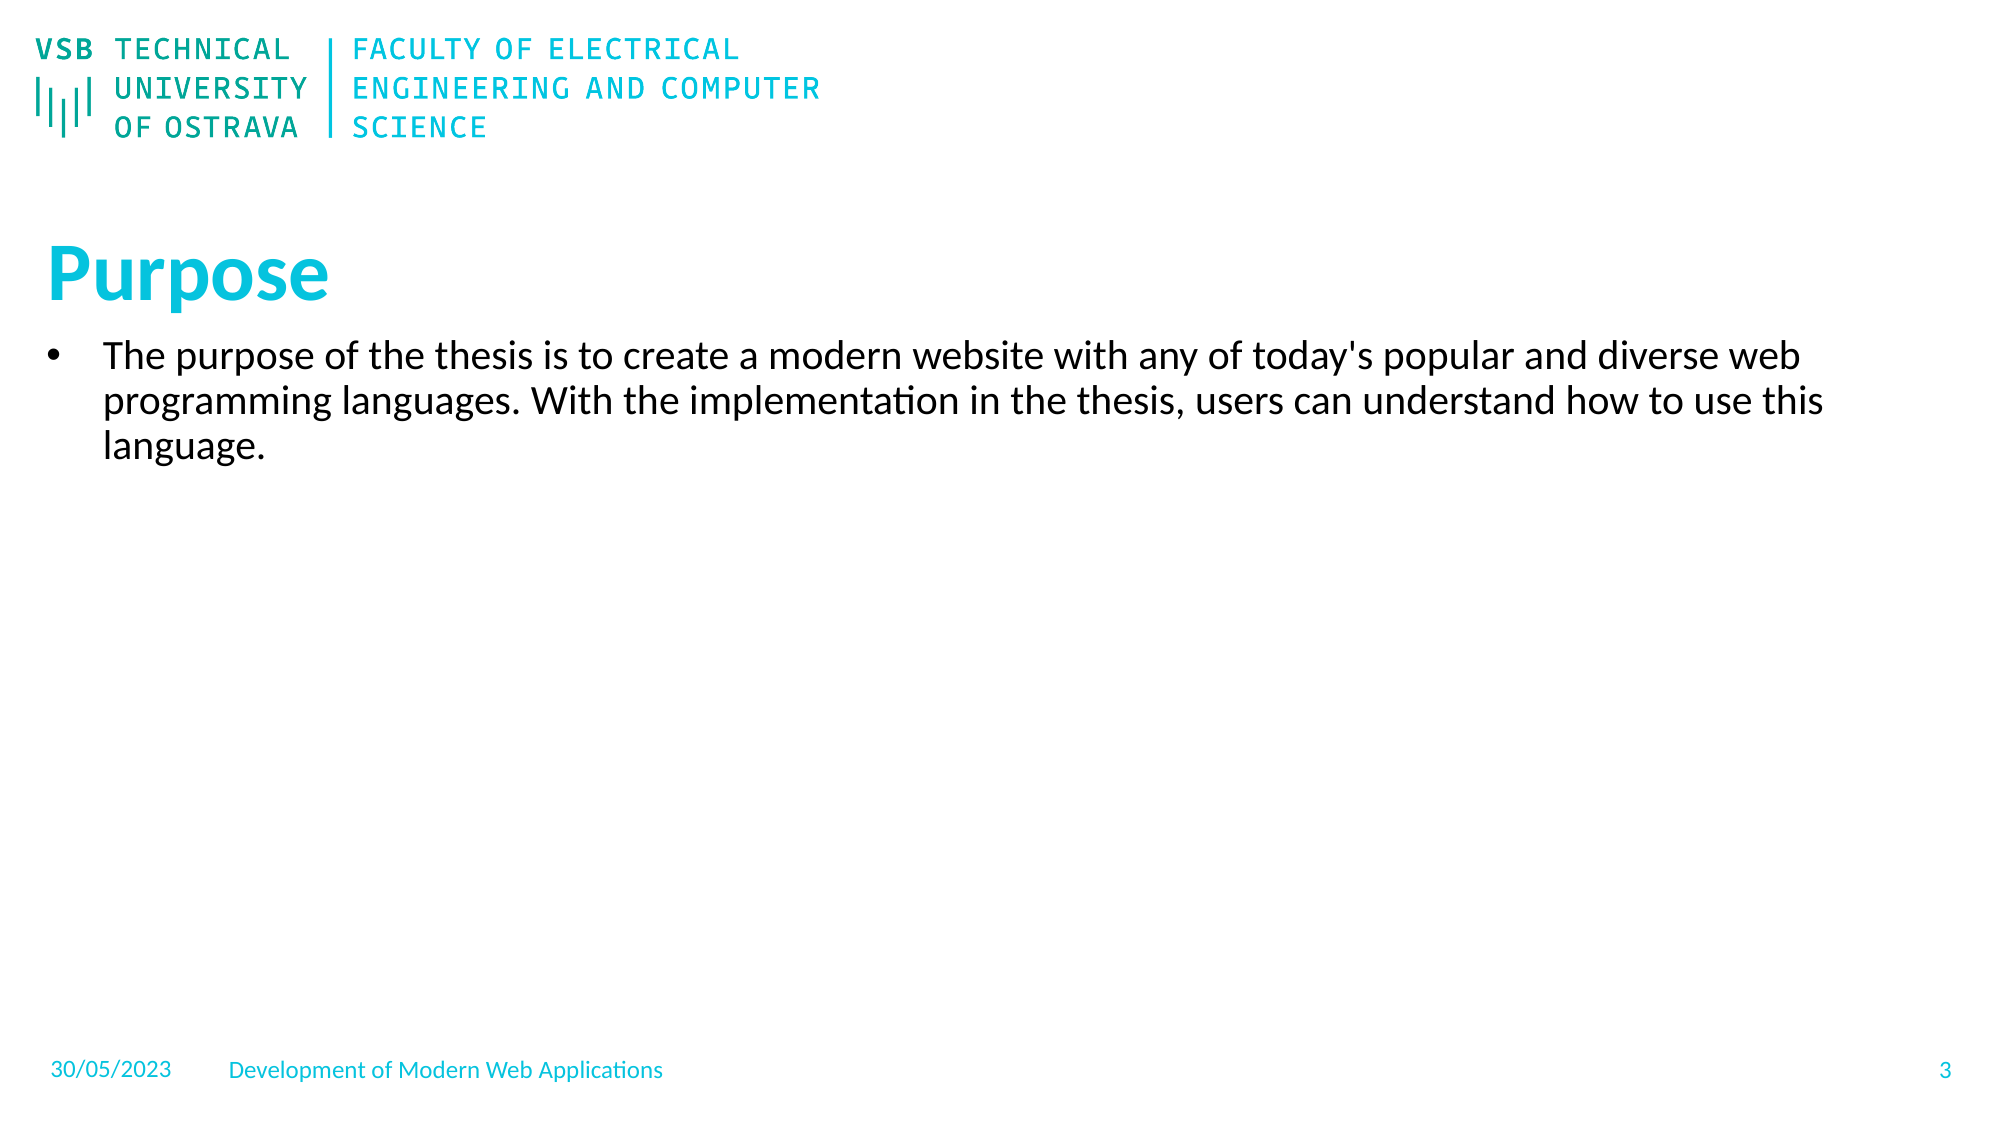

# Purpose
The purpose of the thesis is to create a modern website with any of today's popular and diverse web programming languages. With the implementation in the thesis, users can understand how to use this language.
30/05/2023
3
Development of Modern Web Applications